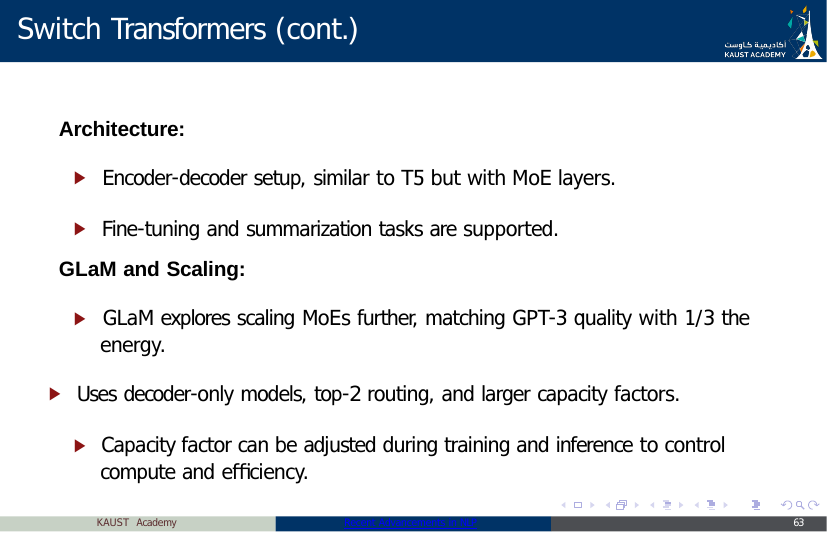

# Switch Transformers (cont.)
Architecture:
▶ Encoder-decoder setup, similar to T5 but with MoE layers.
▶ Fine-tuning and summarization tasks are supported.
GLaM and Scaling:
▶ GLaM explores scaling MoEs further, matching GPT-3 quality with 1/3 the energy.
▶ Uses decoder-only models, top-2 routing, and larger capacity factors.
▶ Capacity factor can be adjusted during training and inference to control compute and efficiency.

KAUST Academy
Recent Advancements in NLP
63